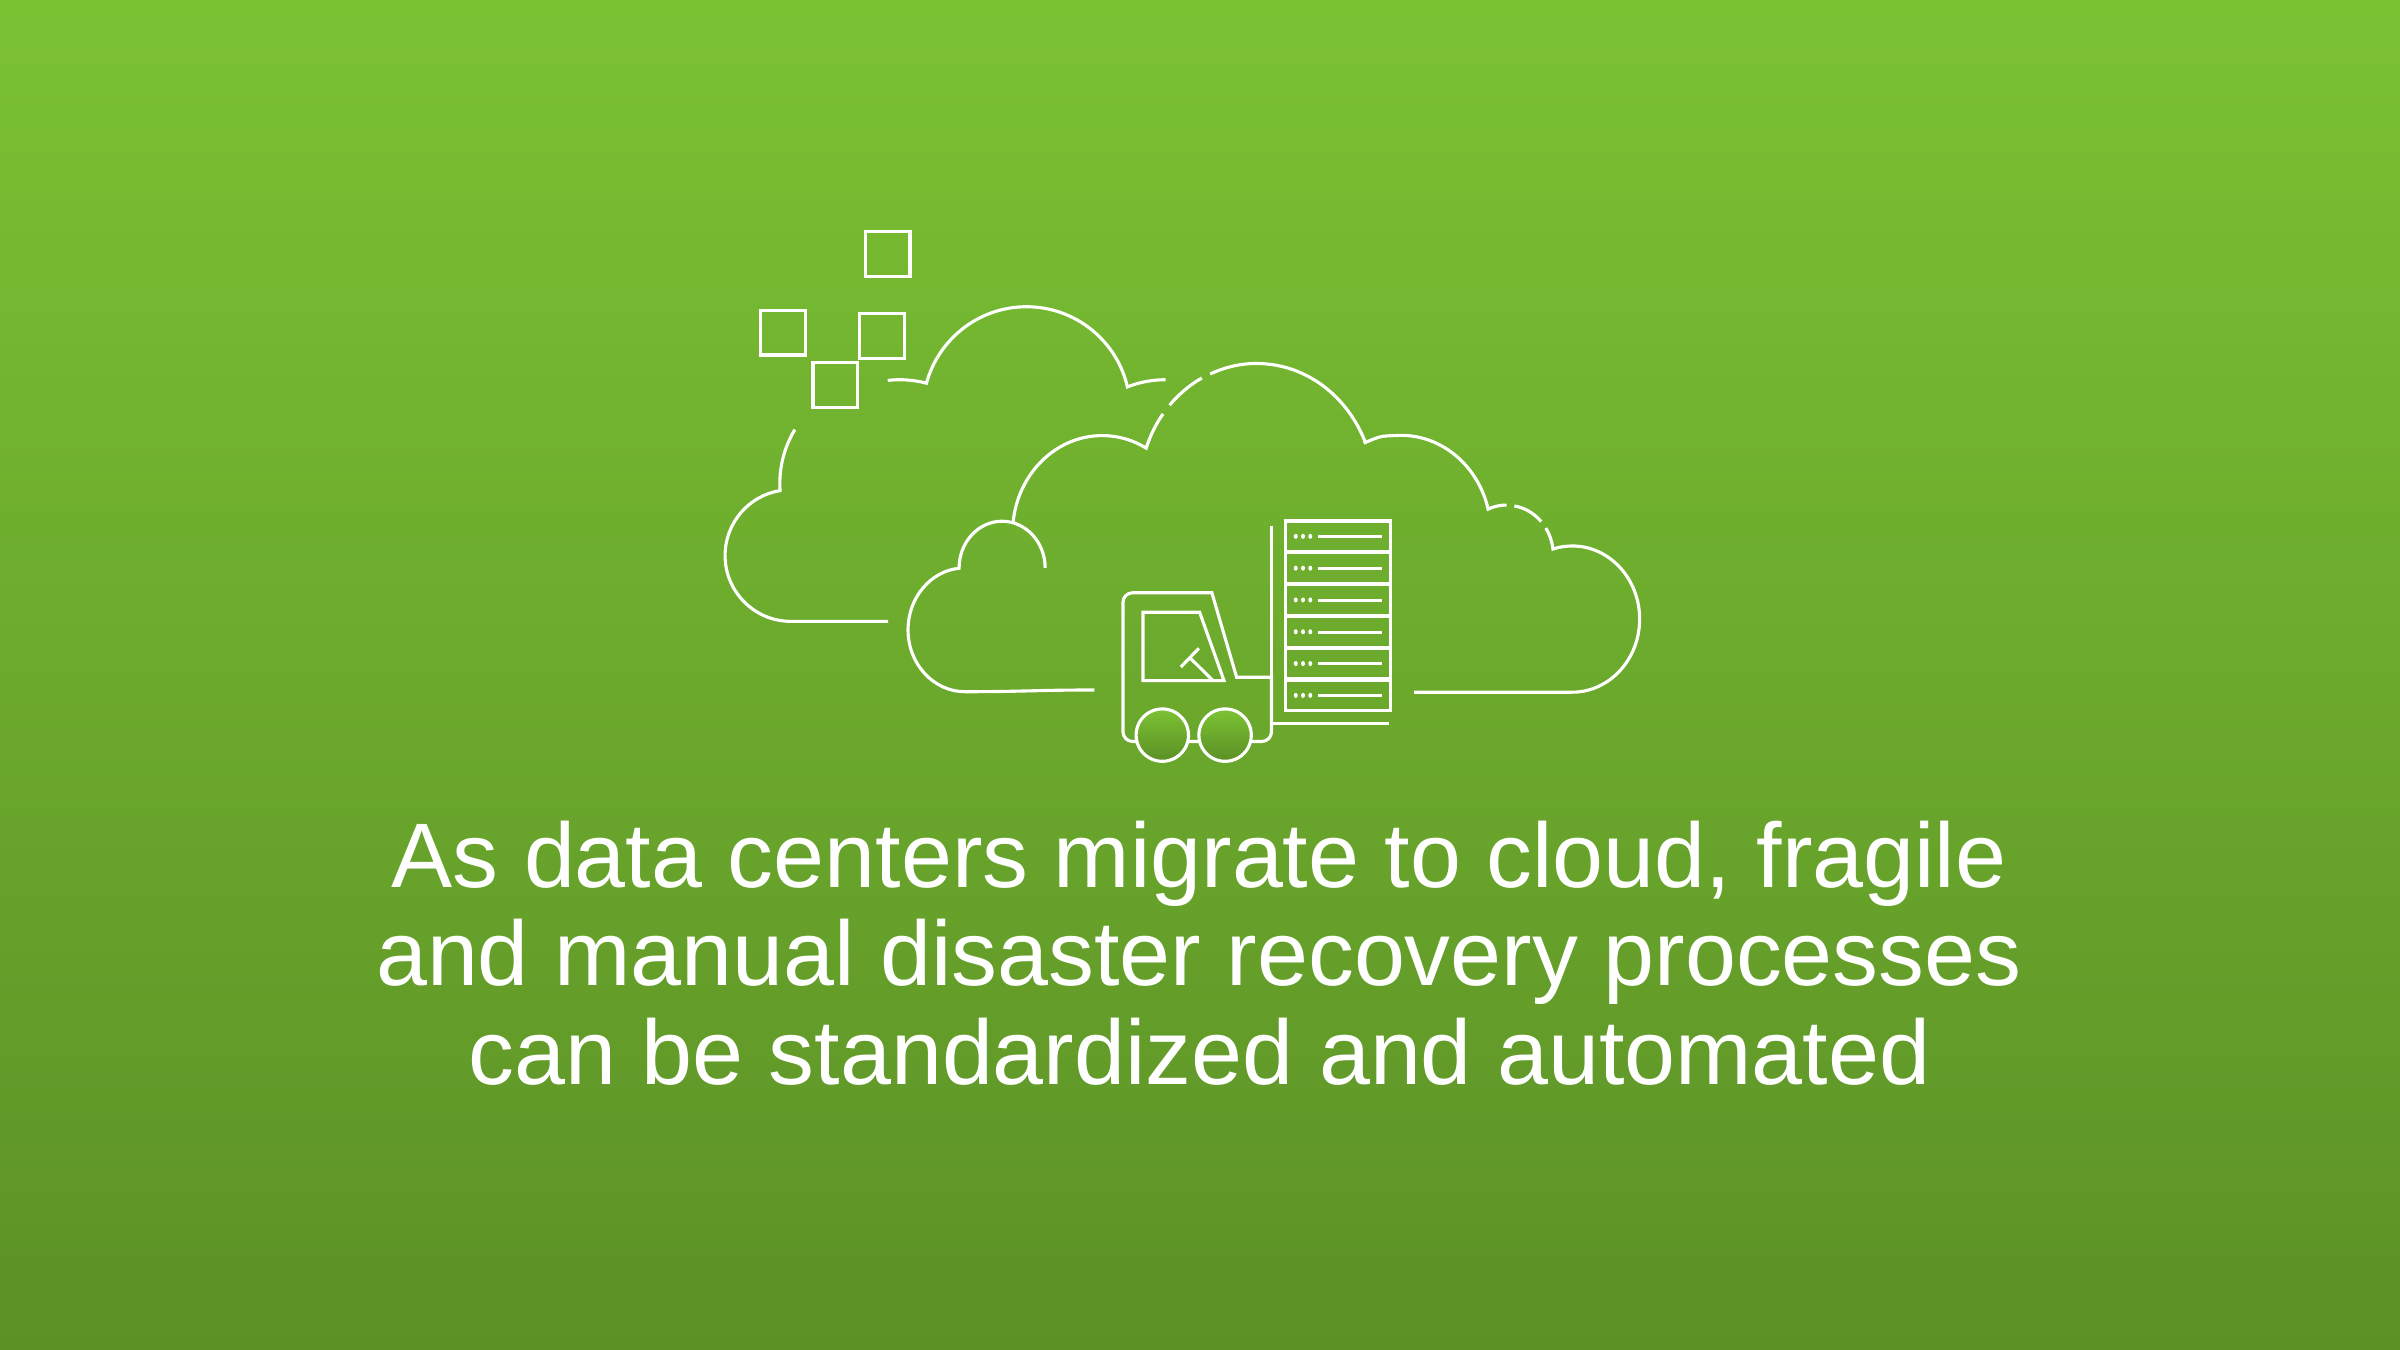

As data centers migrate to cloud, fragile
and manual disaster recovery processes
can be standardized and automated